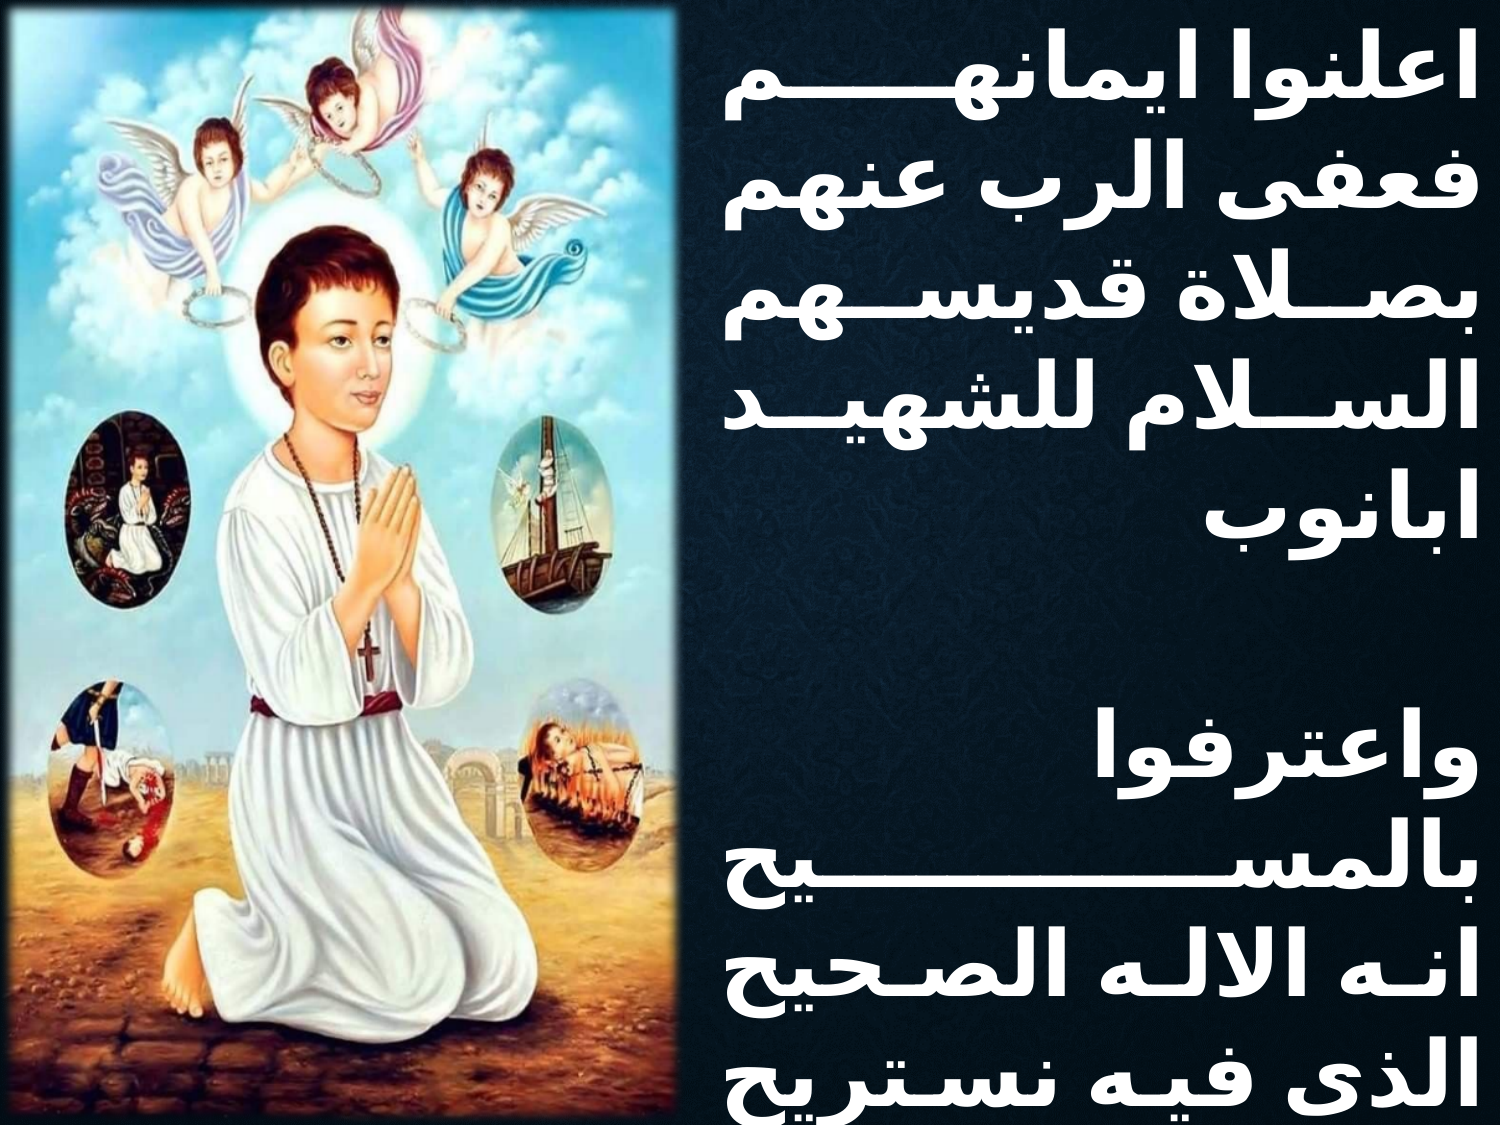

اعلنوا ايمانهم
فعفى الرب عنهم
بصلاة قديسهم
السلام للشهيد ابانوب
واعترفوا بالمسيح
انه الاله الصحيح
الذى فيه نستريح
السلام للشهيد ابانوب